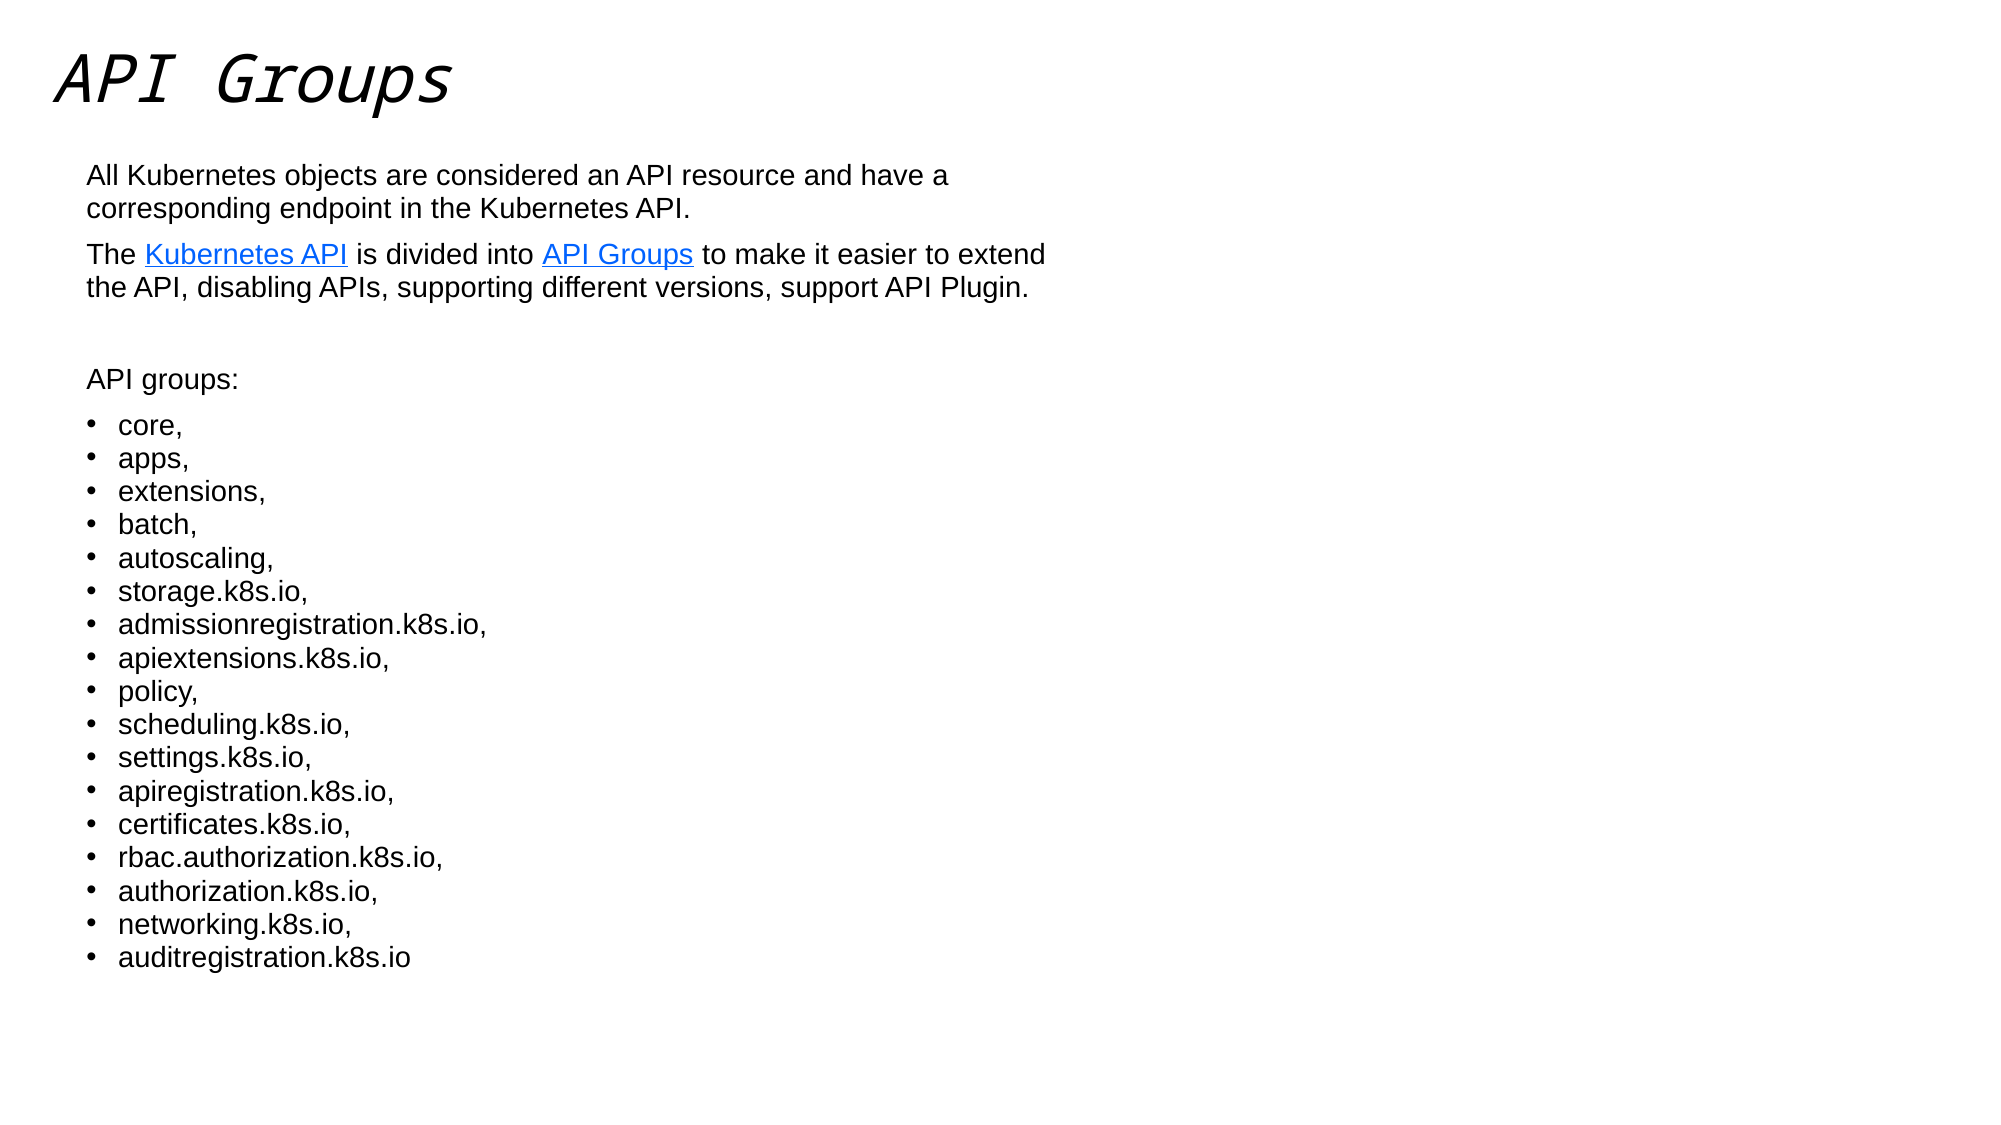

# API Groups
All Kubernetes objects are considered an API resource and have a corresponding endpoint in the Kubernetes API.
The Kubernetes API is divided into API Groups to make it easier to extend the API, disabling APIs, supporting different versions, support API Plugin.

API groups:
core,
apps,
extensions,
batch,
autoscaling,
storage.k8s.io,
admissionregistration.k8s.io,
apiextensions.k8s.io,
policy,
scheduling.k8s.io,
settings.k8s.io,
apiregistration.k8s.io,
certificates.k8s.io,
rbac.authorization.k8s.io,
authorization.k8s.io,
networking.k8s.io,
auditregistration.k8s.io